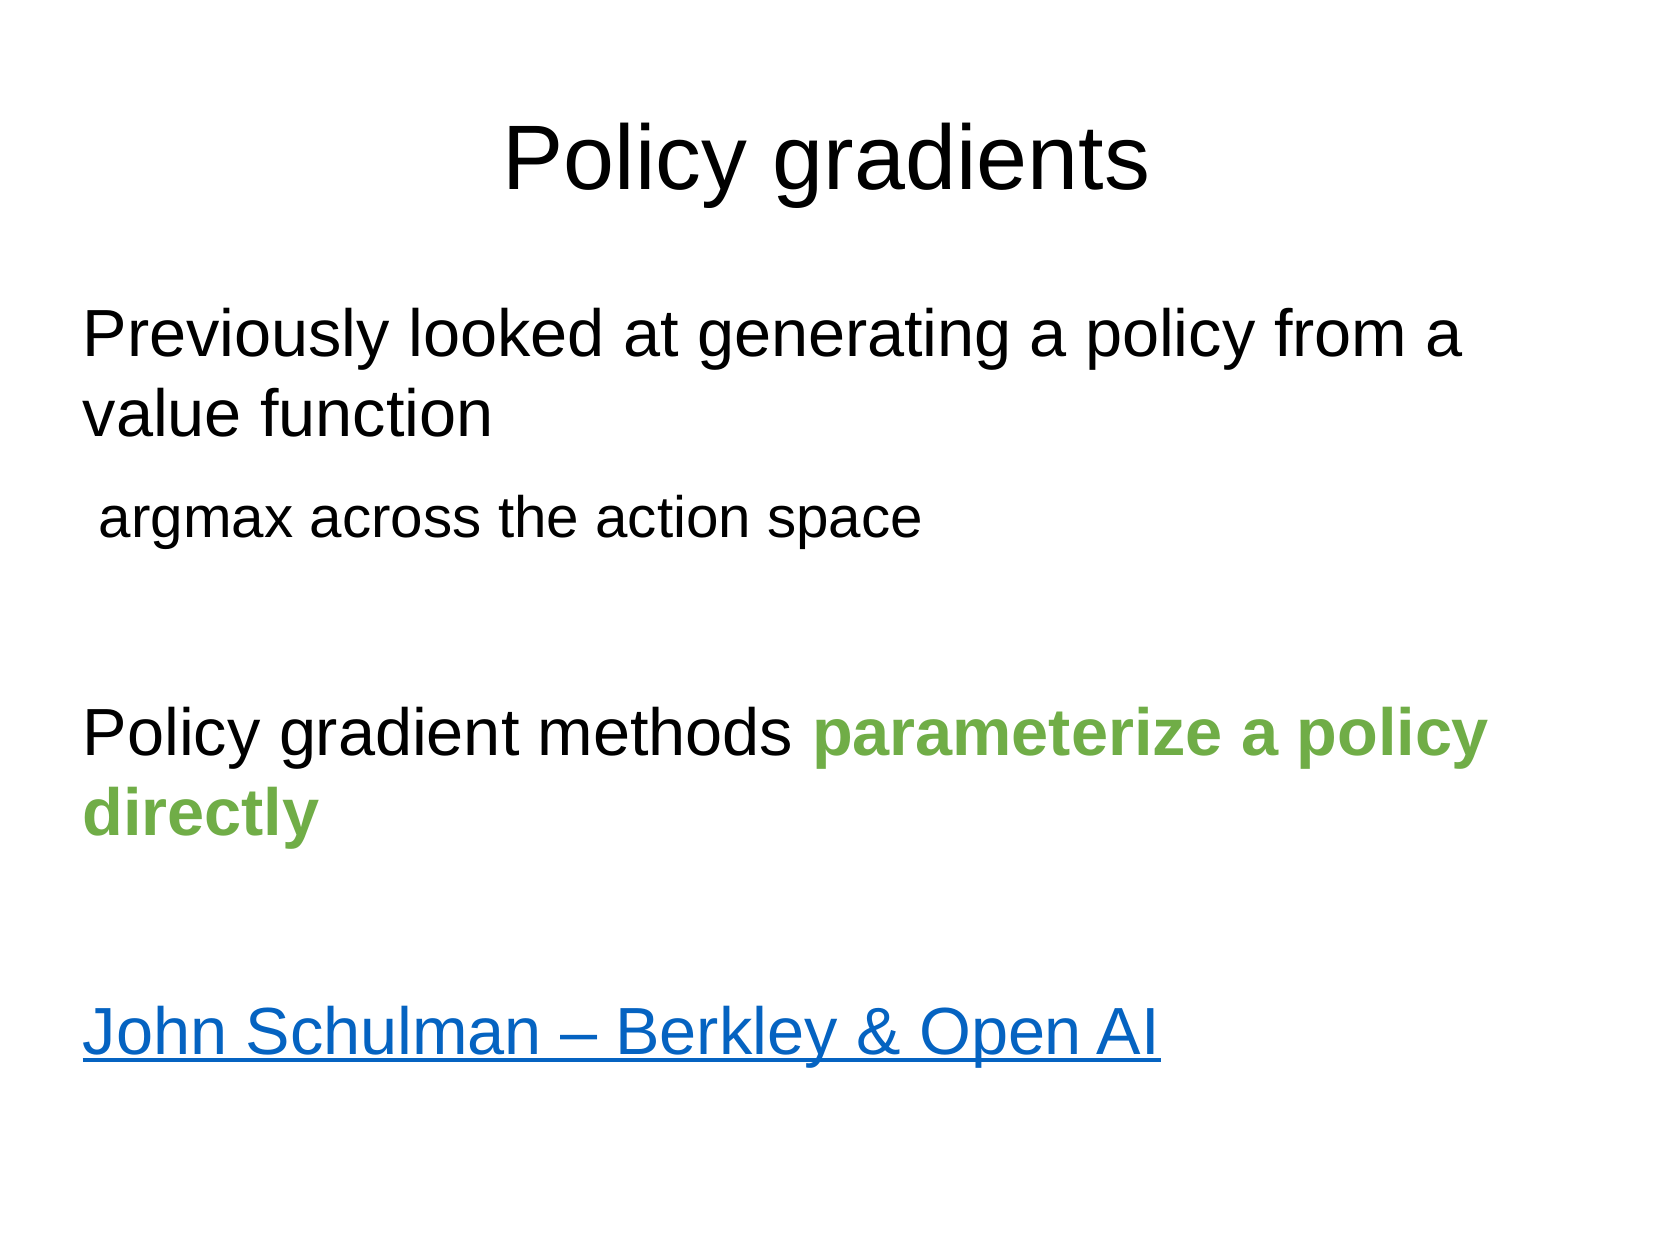

Policy gradients
Previously looked at generating a policy from a value function
 argmax across the action space

Policy gradient methods parameterize a policy directly

John Schulman – Berkley & Open AI